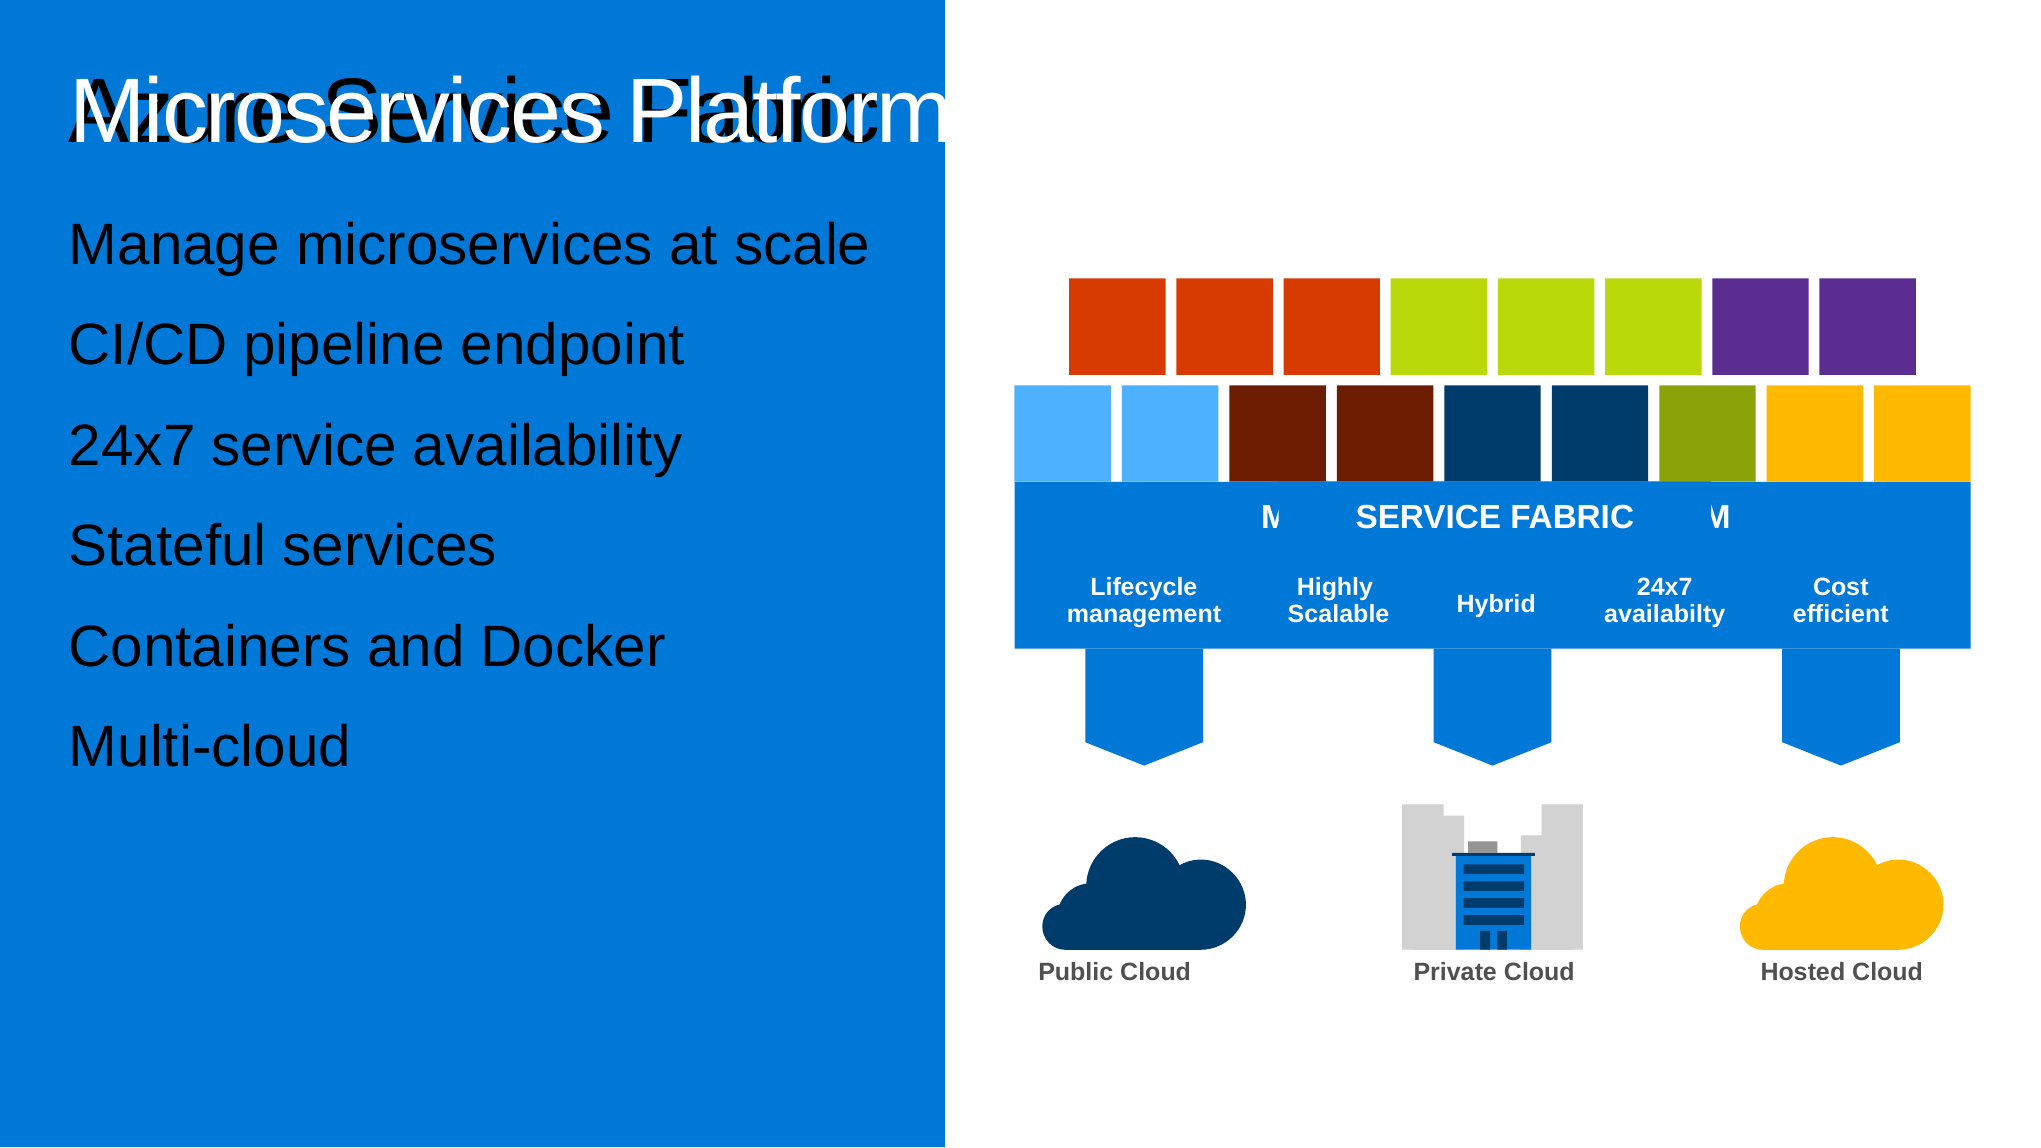

MICROSERVICES PLATFORM

Lifecycle
management
Highly
Scalable
24x7
availabilty
Cost
efficient
Hybrid

Public Cloud
Private Cloud
Hosted Cloud
# Azure Service Fabric
Microservices Platform
Manage microservices at scale
CI/CD pipeline endpoint
24x7 service availability
Stateful services
Containers and Docker
Multi-cloud
SERVICE FABRIC